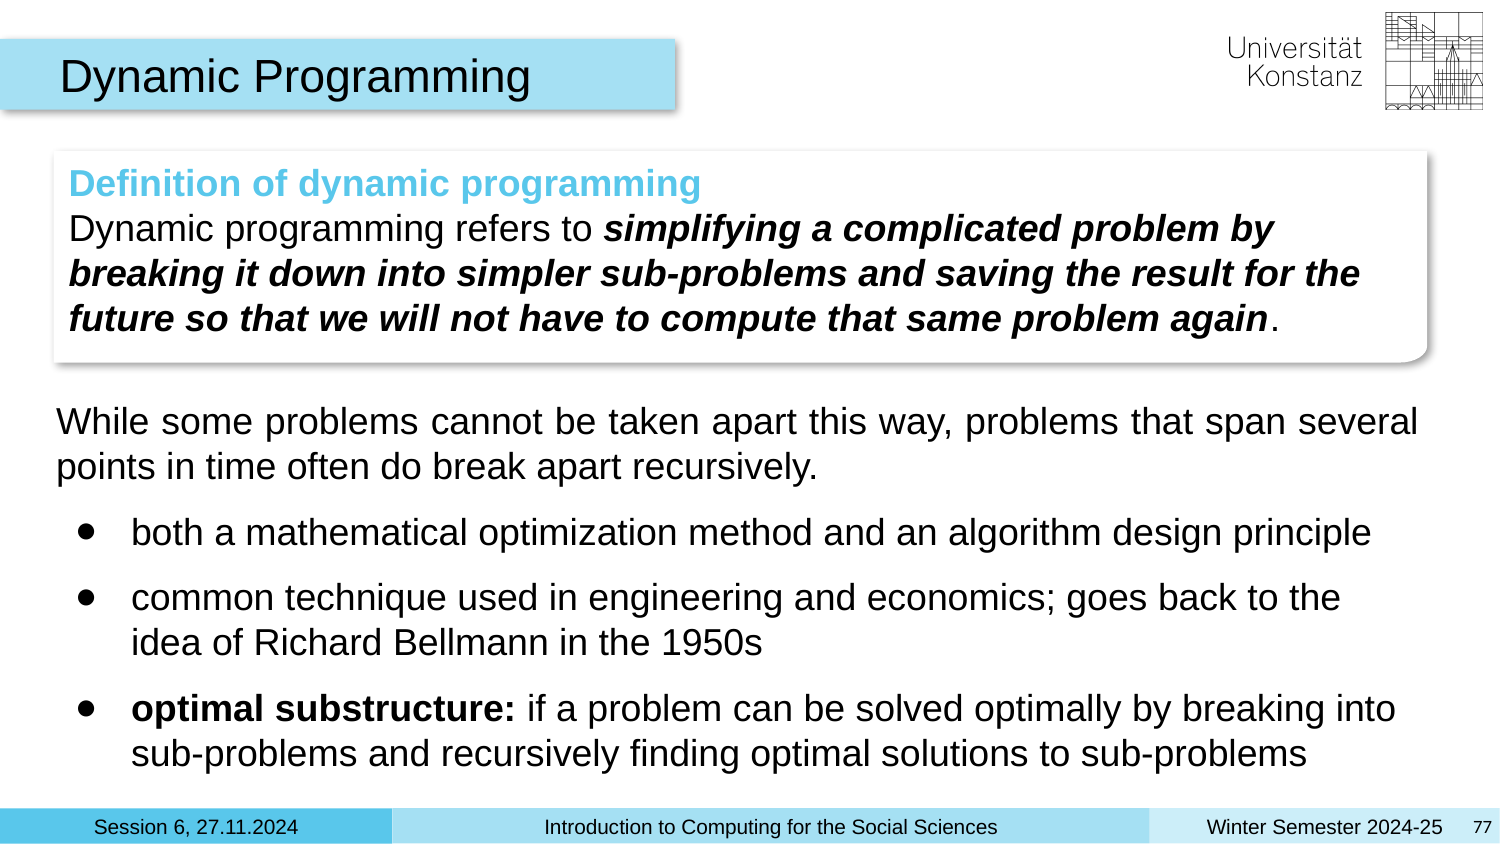

Dynamic Programming
Definition of dynamic programming
Dynamic programming refers to simplifying a complicated problem by breaking it down into simpler sub-problems and saving the result for the future so that we will not have to compute that same problem again.

While some problems cannot be taken apart this way, problems that span several points in time often do break apart recursively.
both a mathematical optimization method and an algorithm design principle
common technique used in engineering and economics; goes back to the idea of Richard Bellmann in the 1950s
optimal substructure: if a problem can be solved optimally by breaking into sub-problems and recursively finding optimal solutions to sub-problems